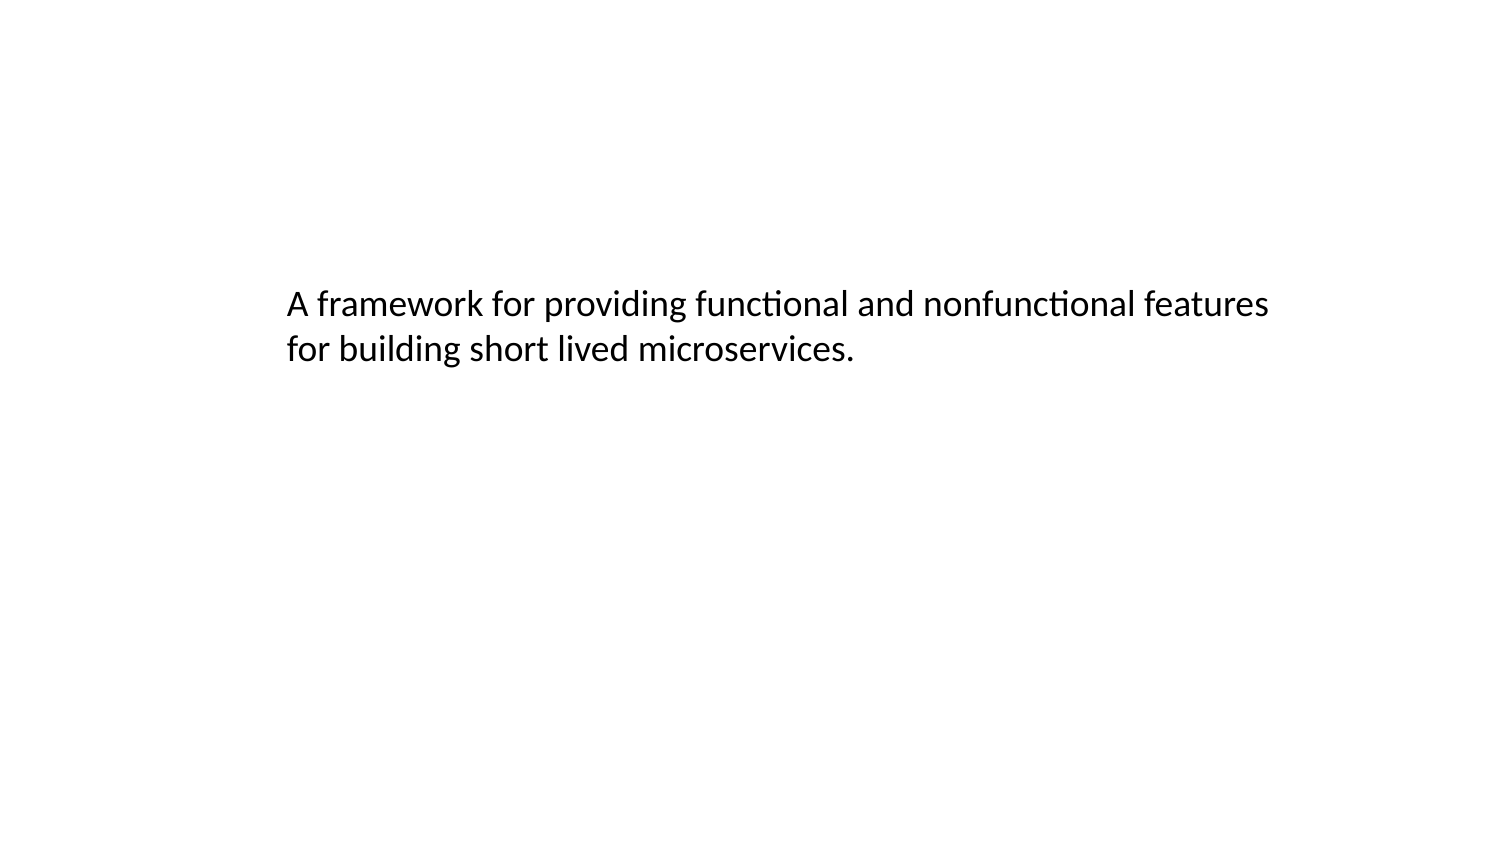

A framework for providing functional and nonfunctional features
for building short lived microservices.